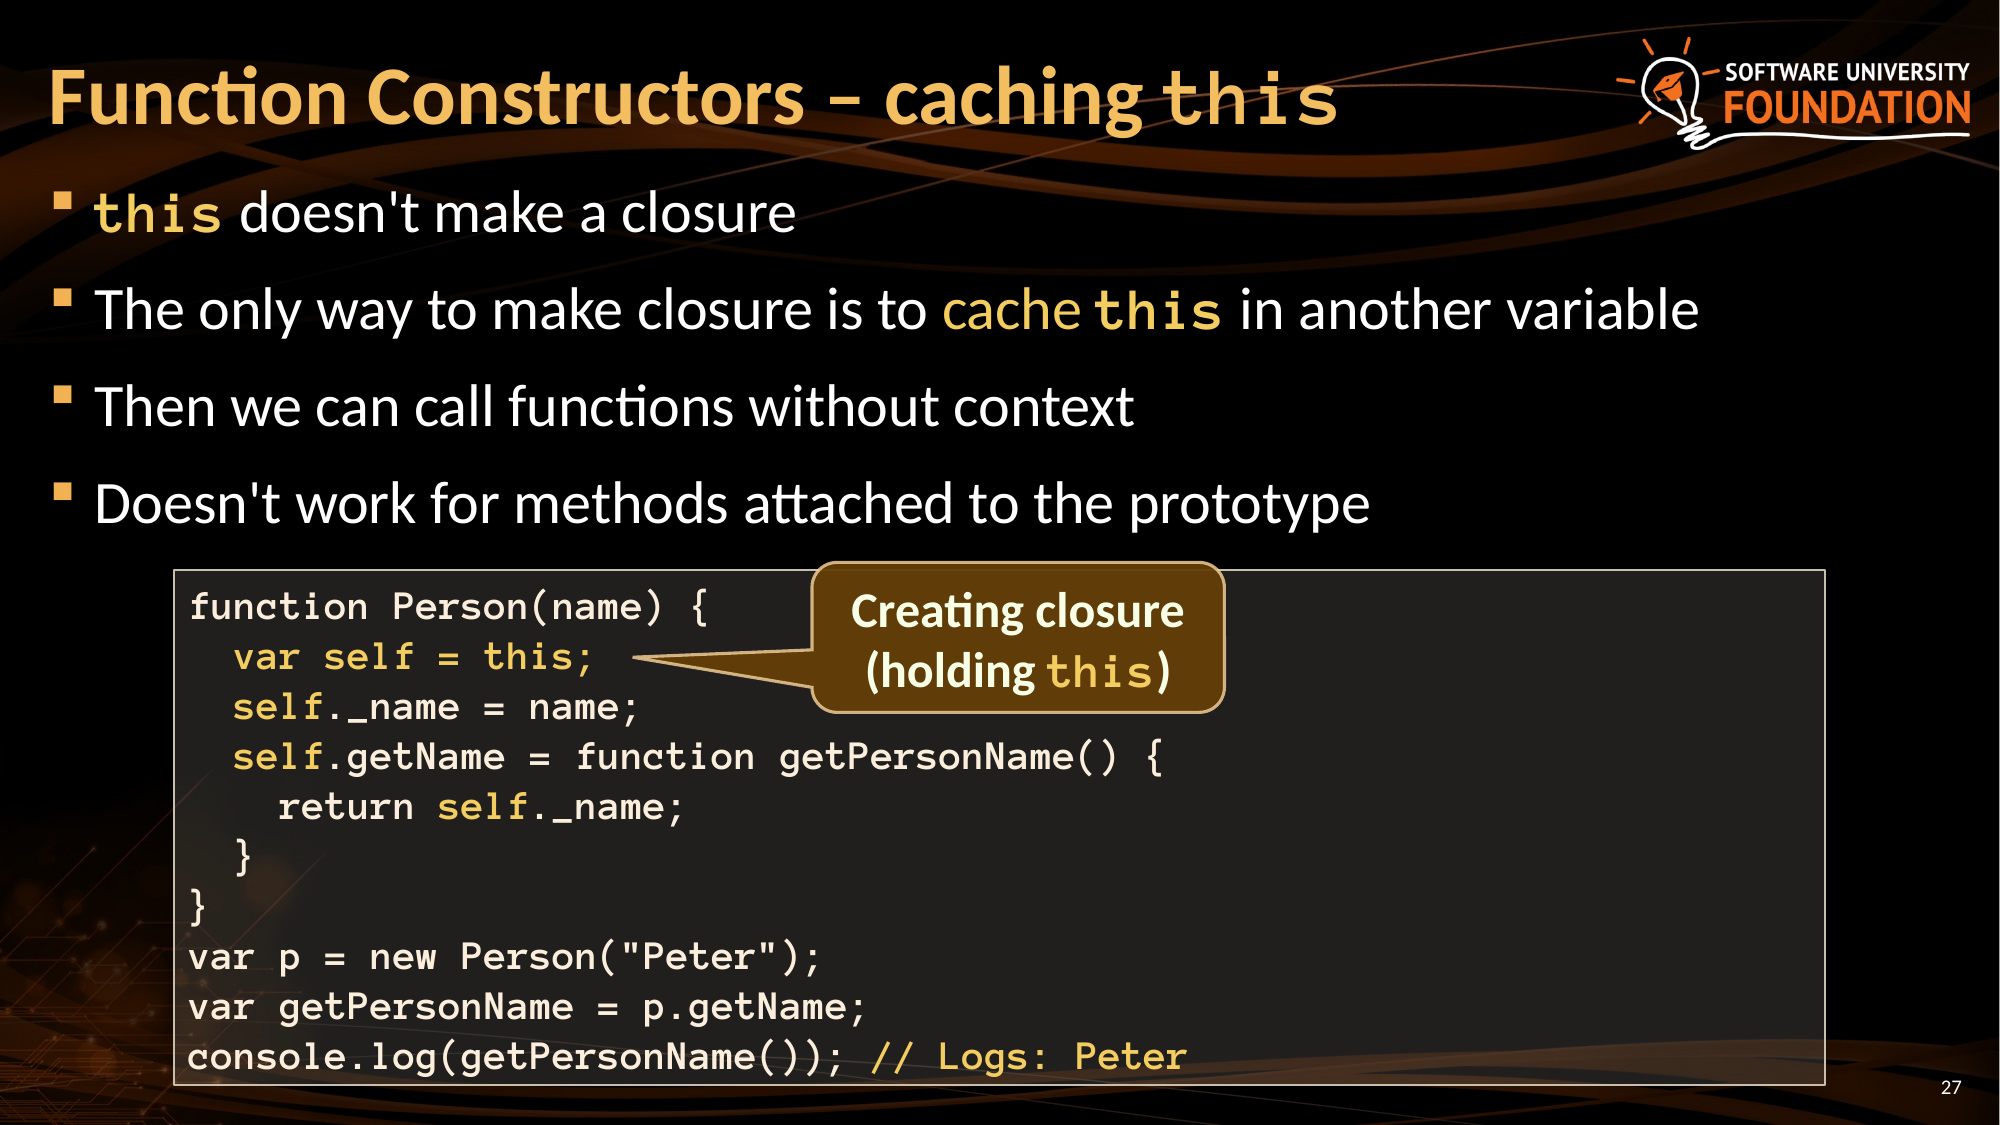

# Function Constructors – caching this
this doesn't make a closure
The only way to make closure is to cache this in another variable
Then we can call functions without context
Doesn't work for methods attached to the prototype

Creating closure (holding this)
function Person(name) {
  var self = this;
  self._name = name;
  self.getName = function getPersonName() {
    return self._name;
  }
}
var p = new Person("Peter");
var getPersonName = p.getName;
console.log(getPersonName()); // Logs: Peter
27